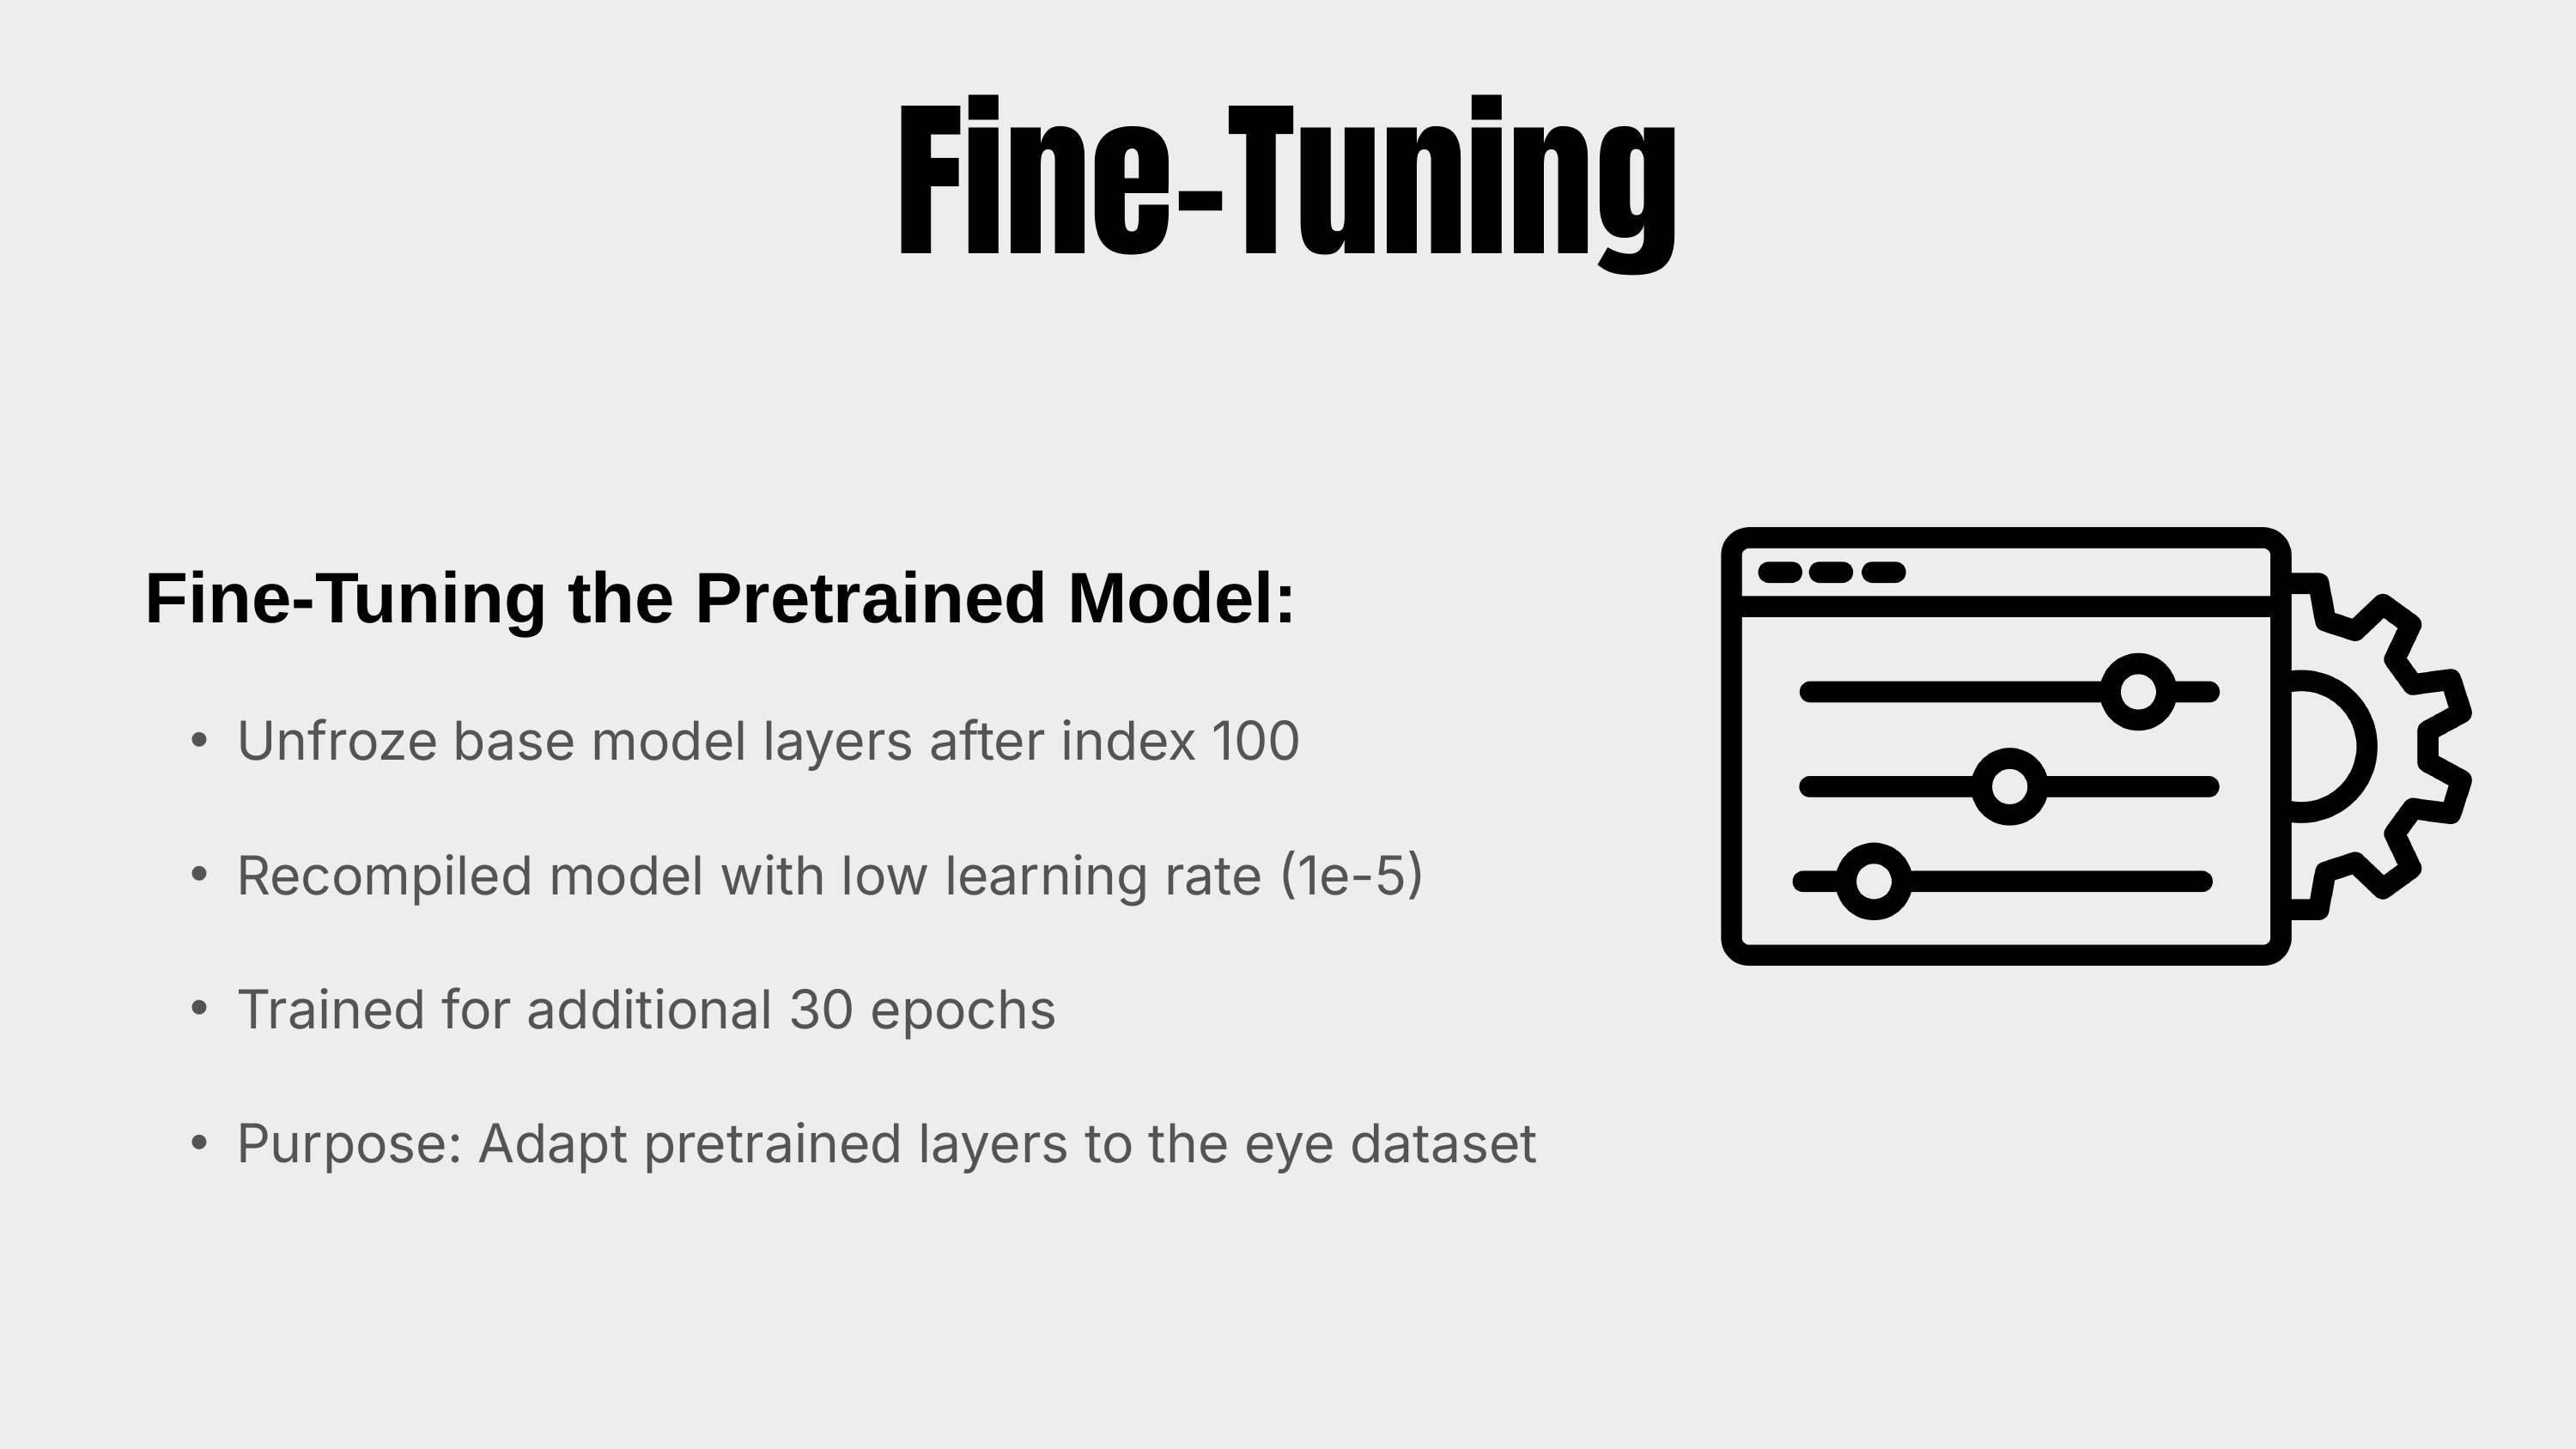

Fine-Tuning
Fine-Tuning the Pretrained Model:
Unfroze base model layers after index 100
Recompiled model with low learning rate (1e-5)
Trained for additional 30 epochs
Purpose: Adapt pretrained layers to the eye dataset